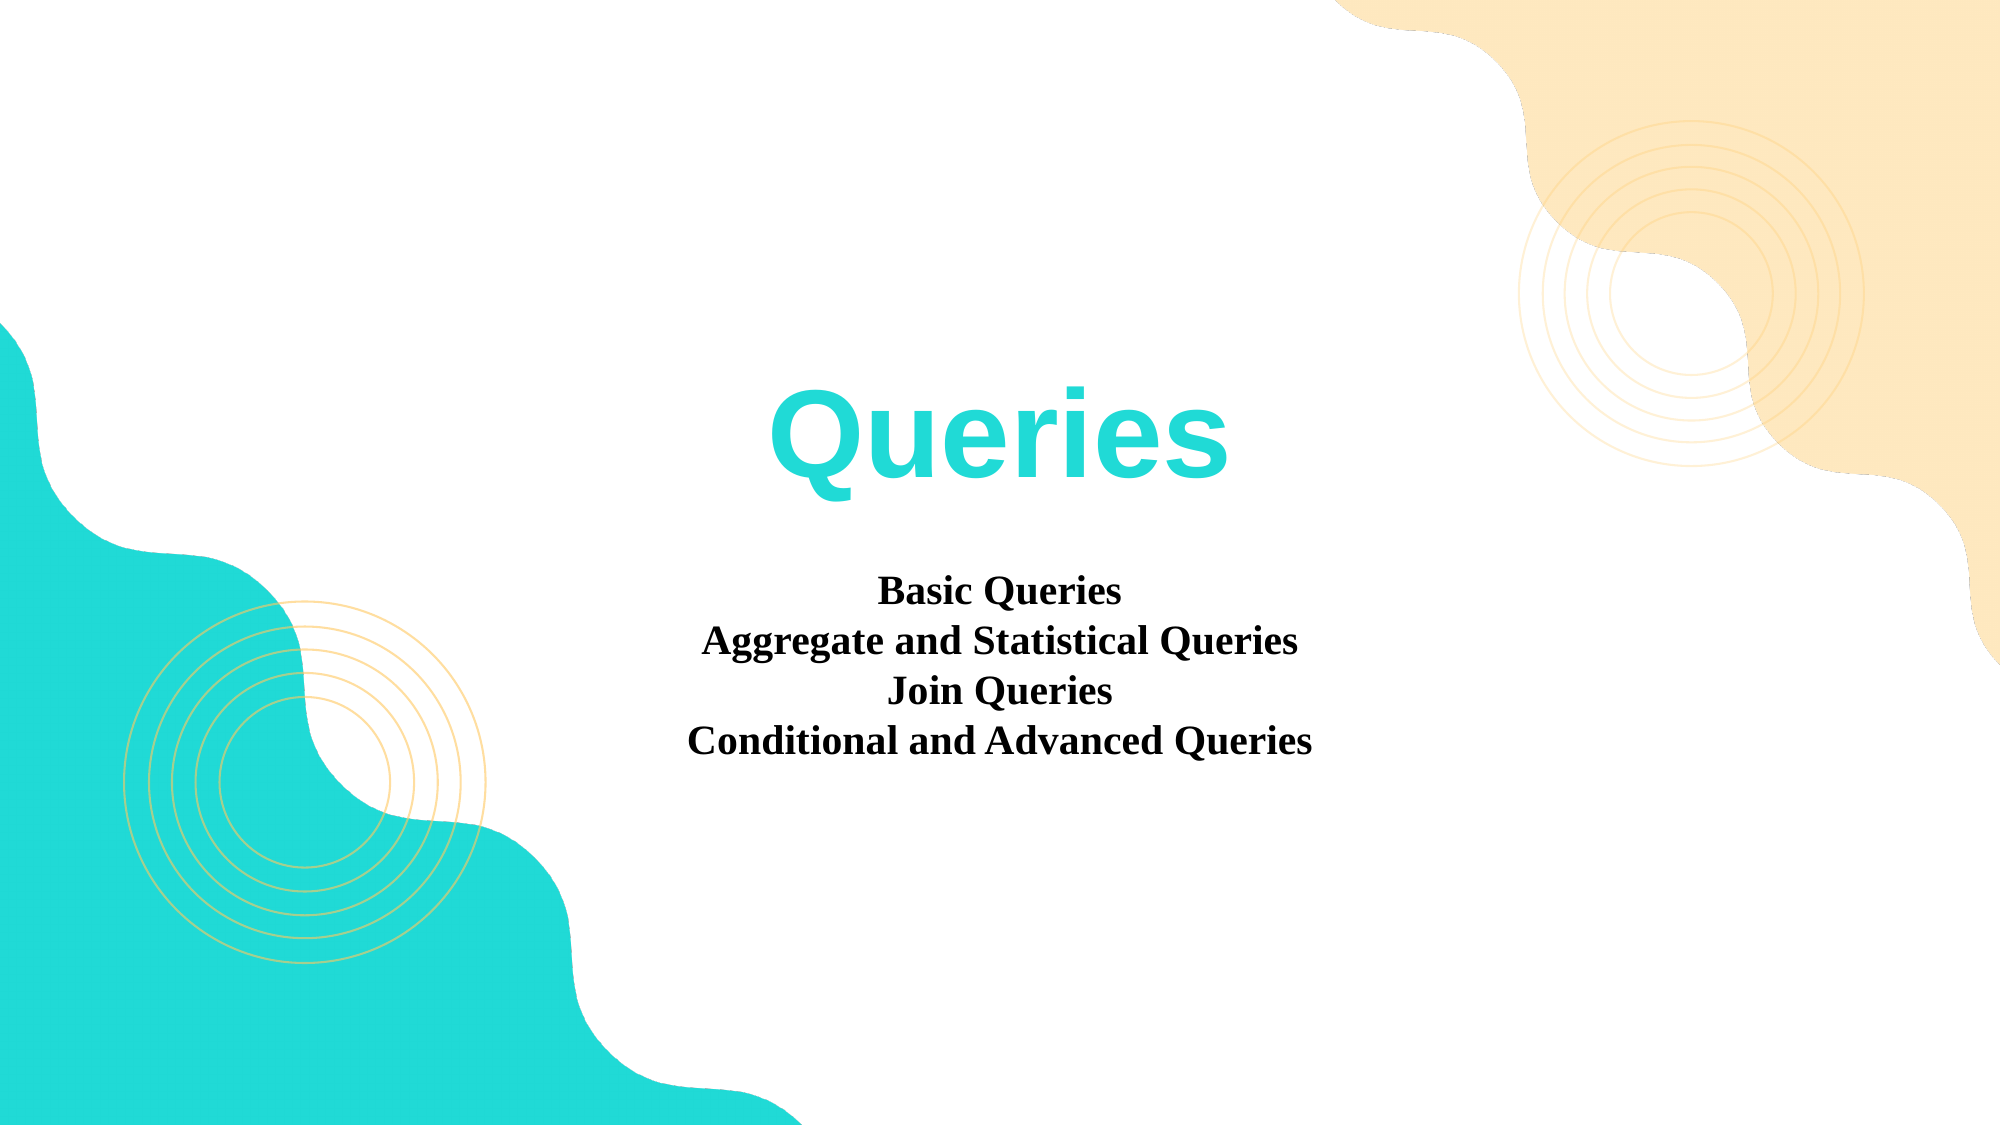

Queries
# Basic Queries Aggregate and Statistical Queries Join Queries Conditional and Advanced Queries